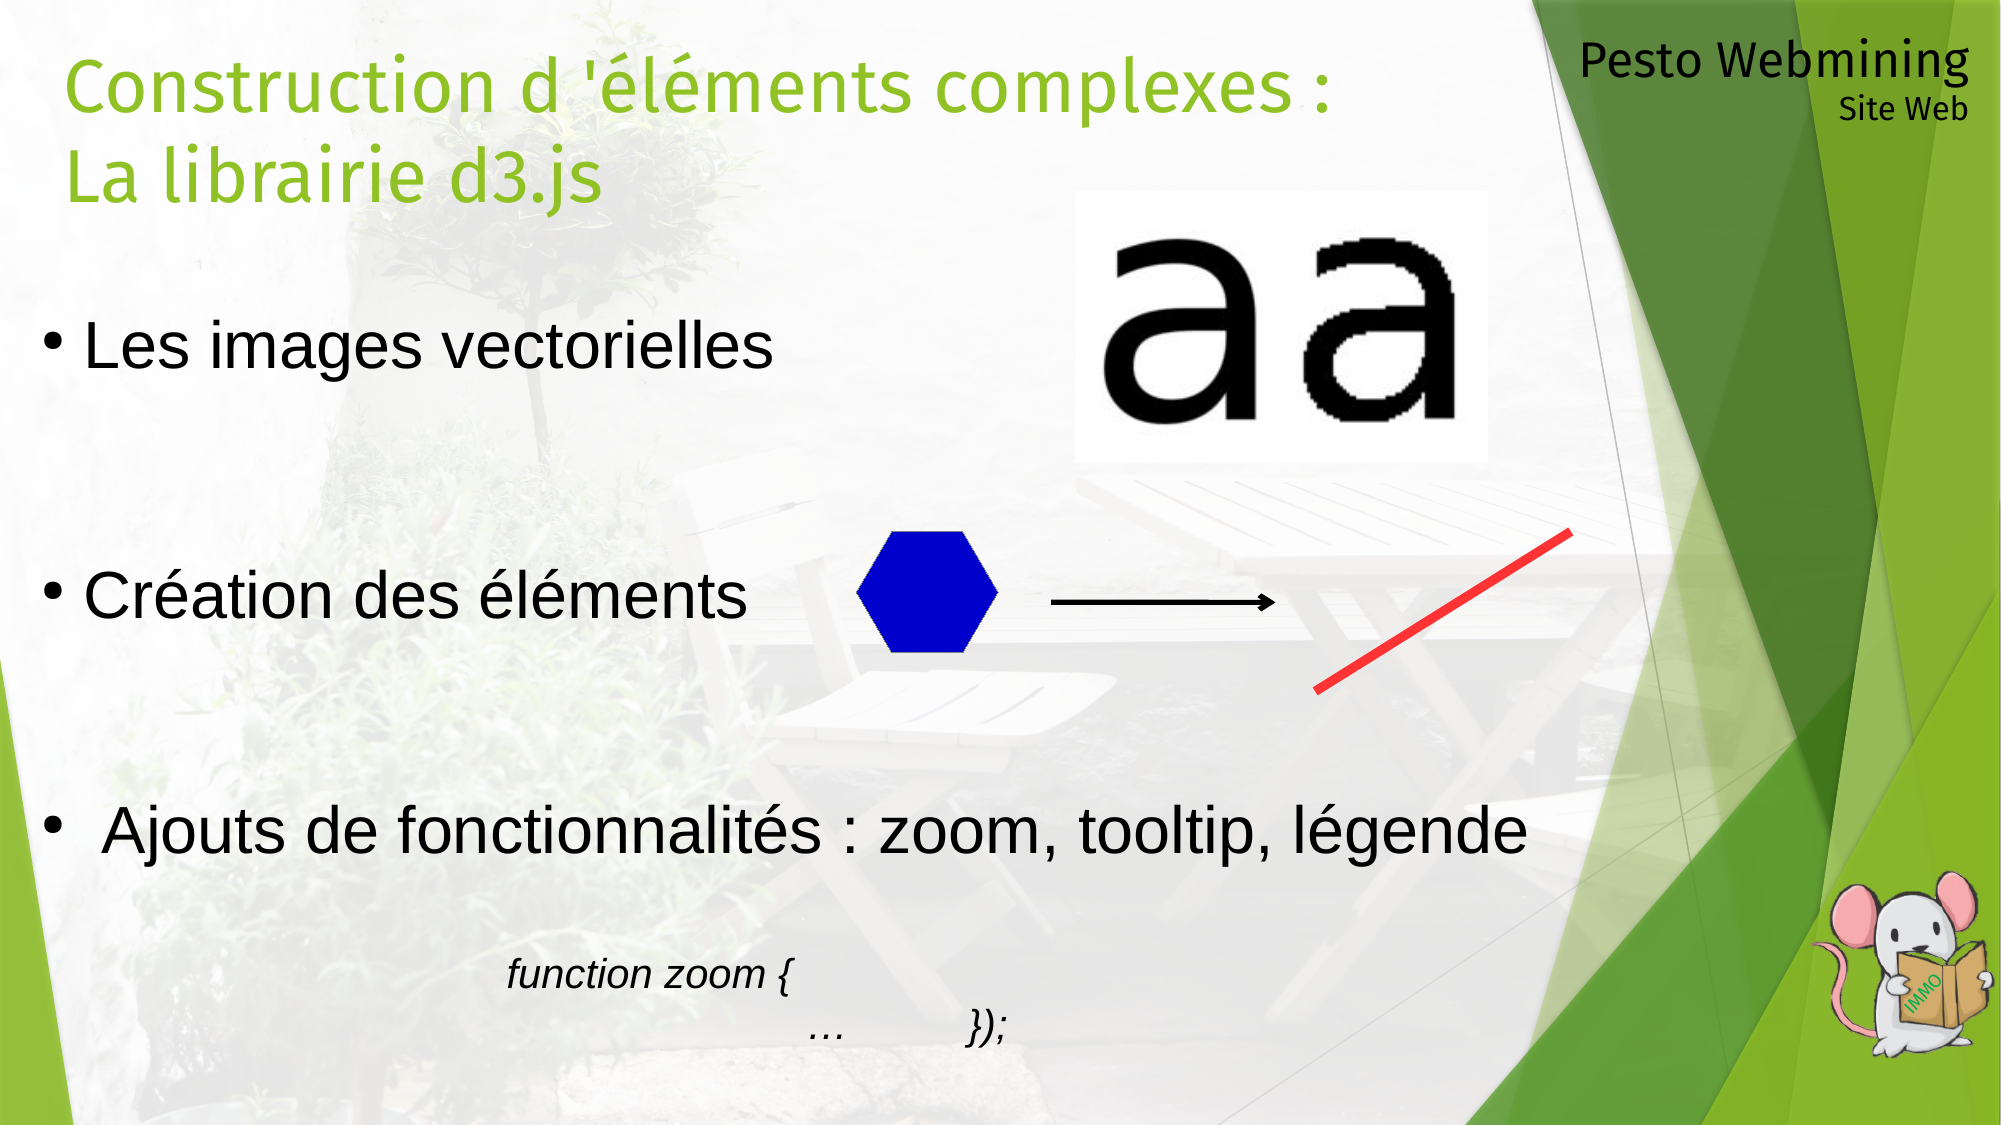

Pesto Webmining
Site Web
Construction d 'éléments complexes :
La librairie d3.js

 Les images vectorielles
 Création des éléments

  Ajouts de fonctionnalités : zoom, tooltip, légende
function zoom {
		… 	 });